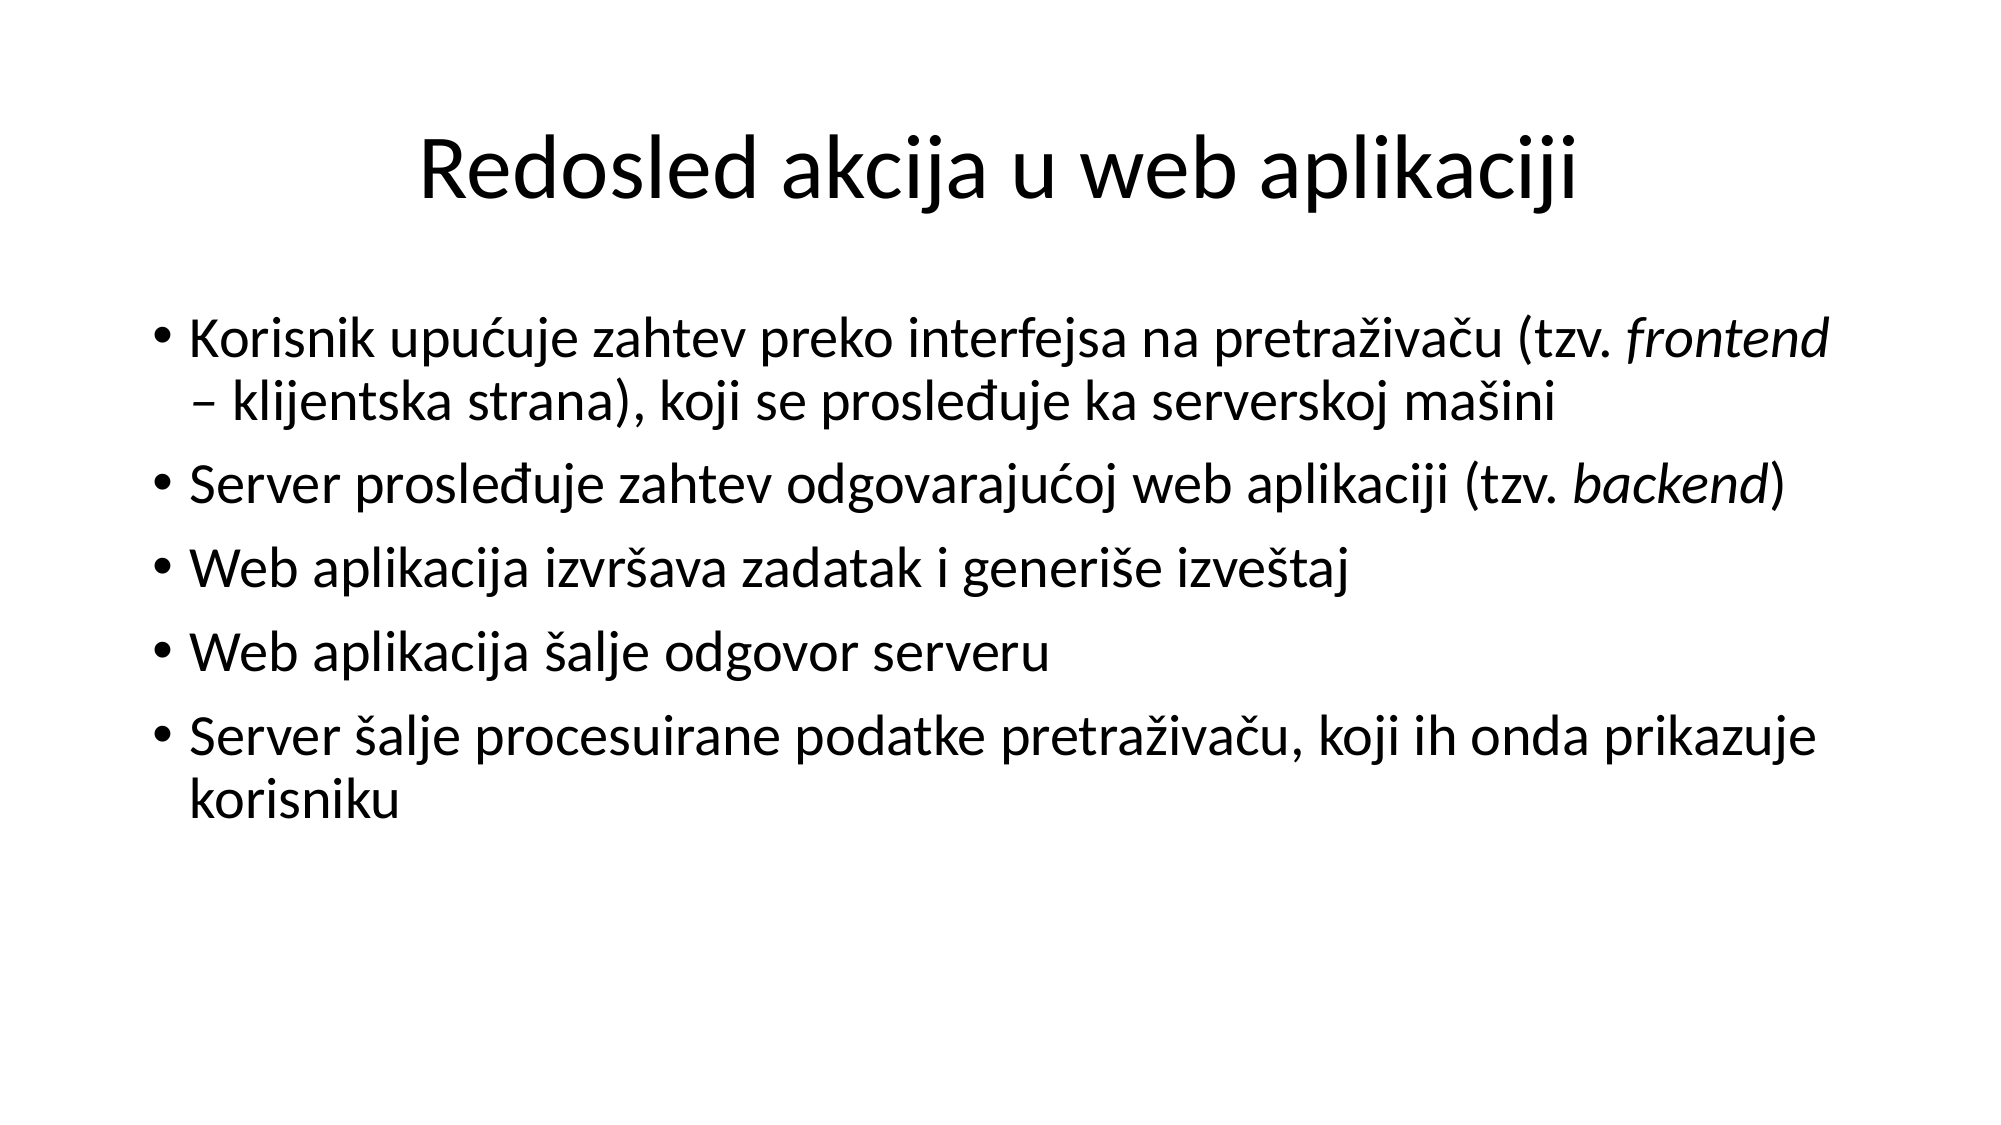

# Redosled akcija u web aplikaciji
Korisnik upućuje zahtev preko interfejsa na pretraživaču (tzv. frontend – klijentska strana), koji se prosleđuje ka serverskoj mašini
Server prosleđuje zahtev odgovarajućoj web aplikaciji (tzv. backend)
Web aplikacija izvršava zadatak i generiše izveštaj
Web aplikacija šalje odgovor serveru
Server šalje procesuirane podatke pretraživaču, koji ih onda prikazuje korisniku